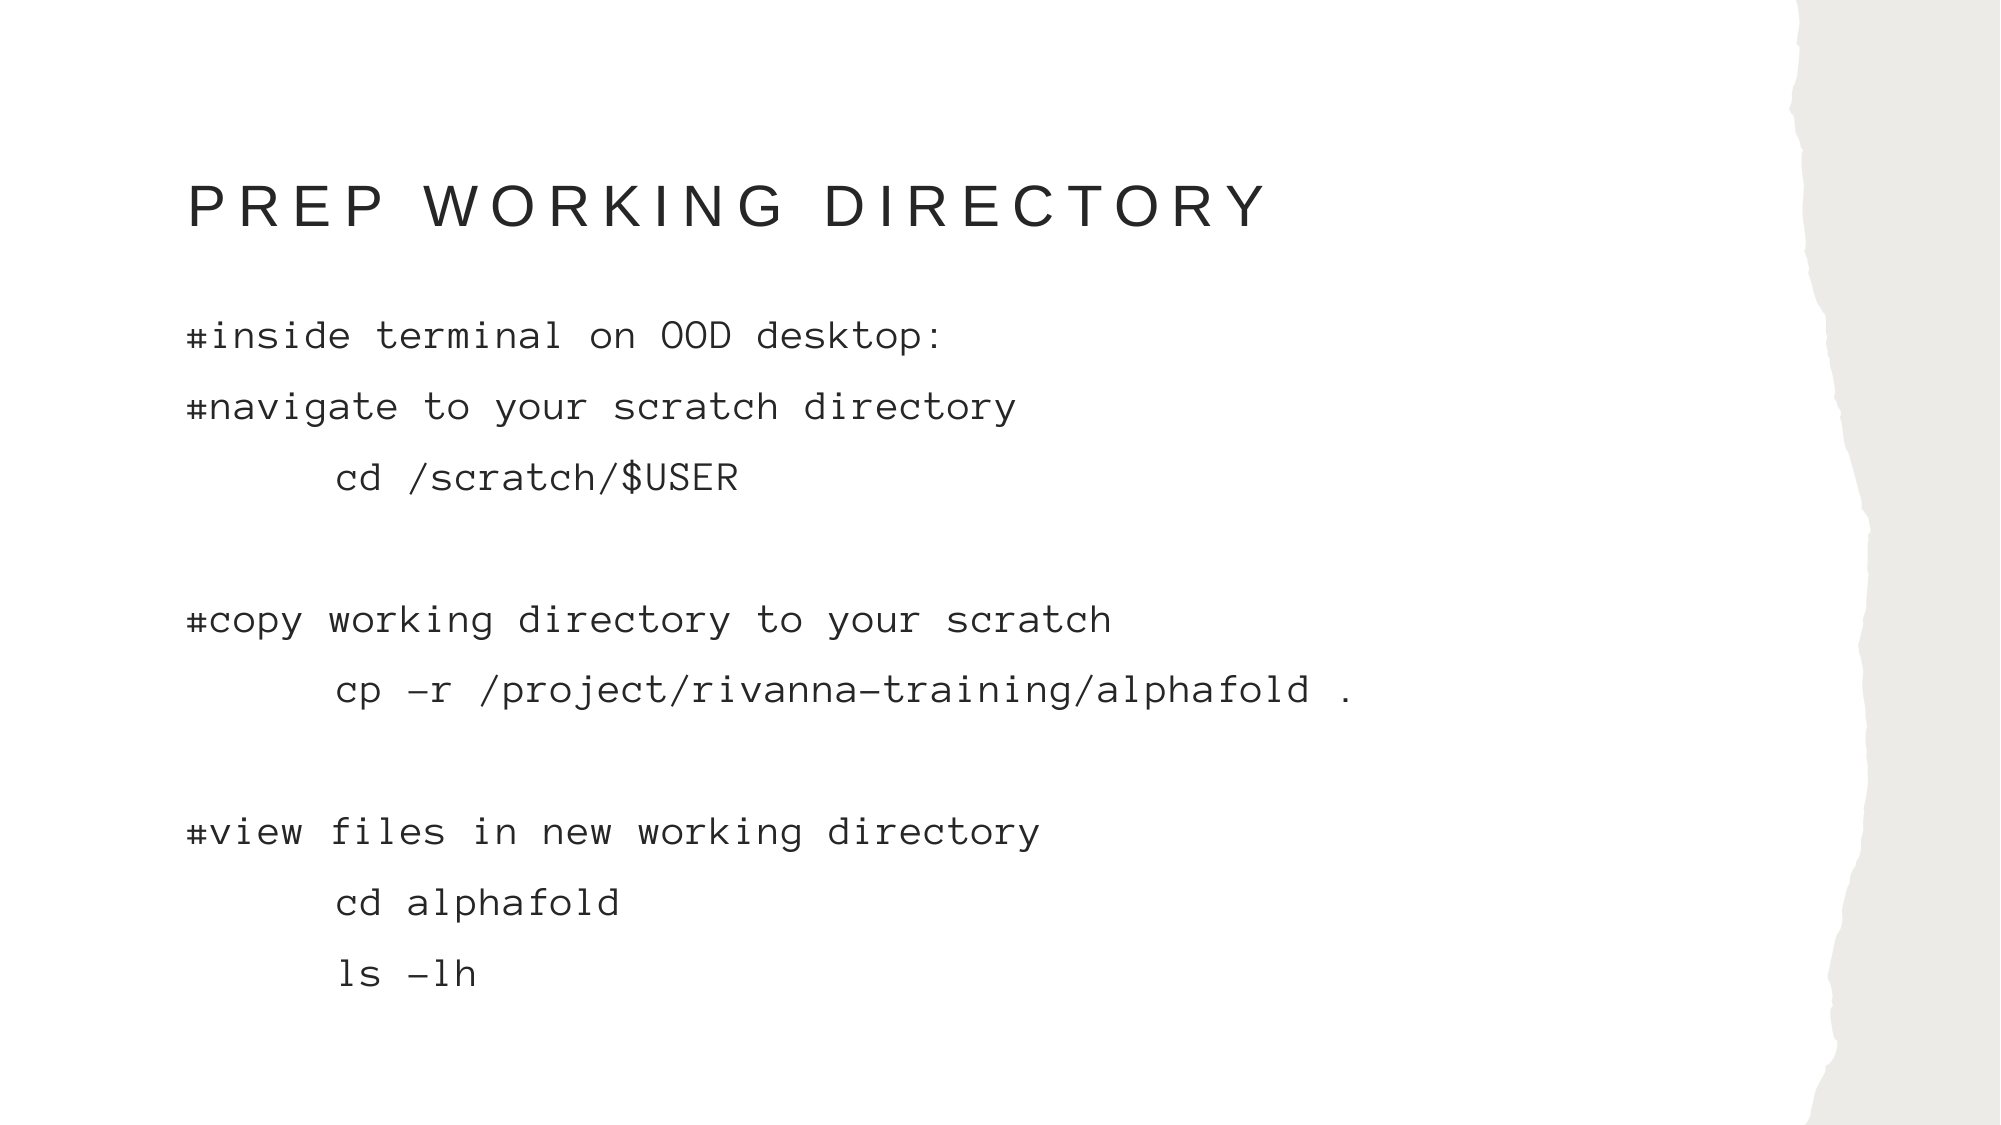

# Prep Working Directory
#inside terminal on OOD desktop:
#navigate to your scratch directory
	cd /scratch/$USER

#copy working directory to your scratch
	cp –r /project/rivanna-training/alphafold .

#view files in new working directory
	cd alphafold
	ls -lh